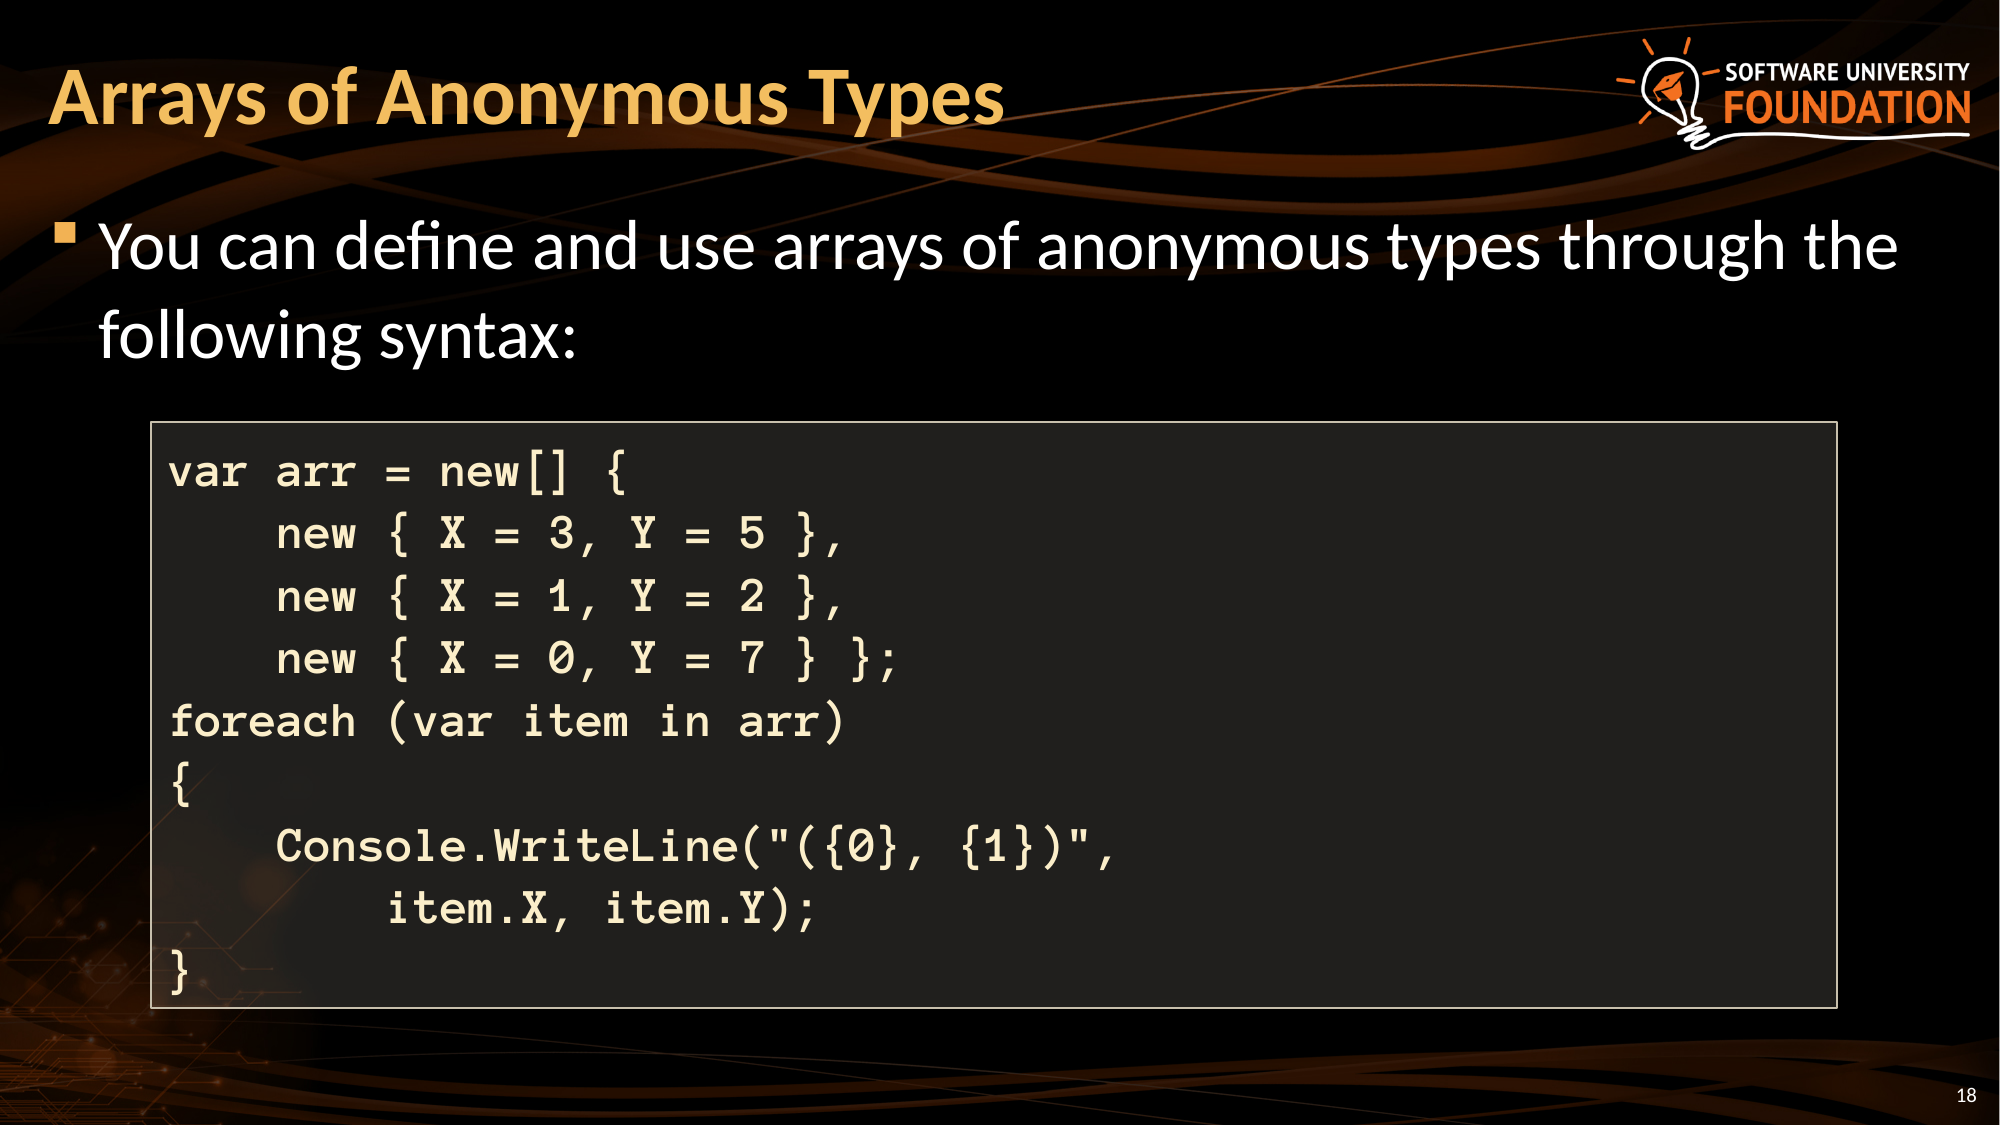

# Arrays of Anonymous Types
You can define and use arrays of anonymous types through the following syntax:
var arr = new[] {
    new { X = 3, Y = 5 },
    new { X = 1, Y = 2 },
    new { X = 0, Y = 7 } };
foreach (var item in arr)
{
    Console.WriteLine("({0}, {1})",
        item.X, item.Y);
}
18